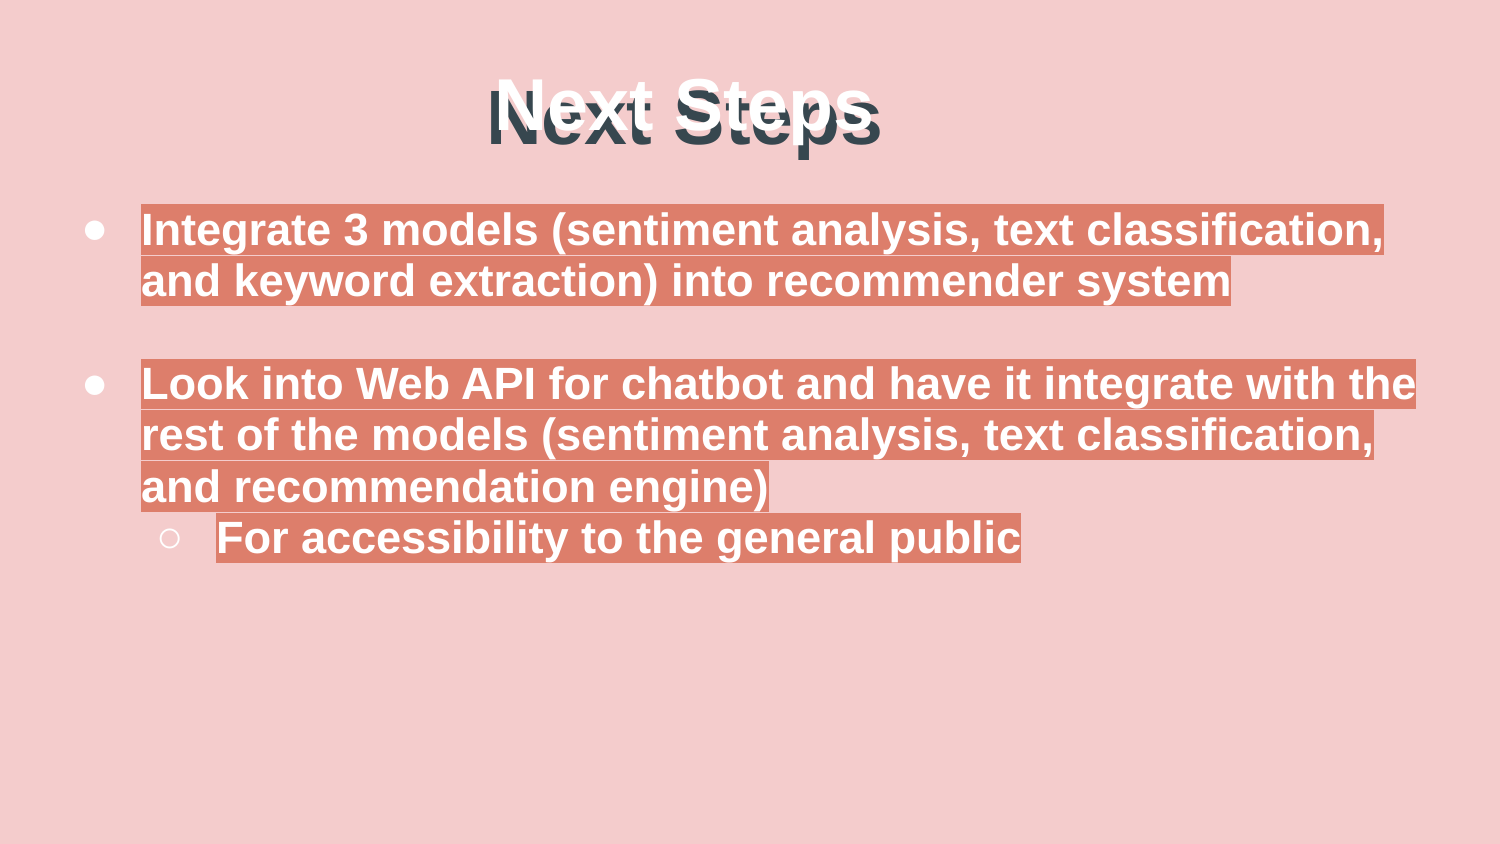

# Next Steps
Next Steps
Integrate 3 models (sentiment analysis, text classification, and keyword extraction) into recommender system

Look into Web API for chatbot and have it integrate with the rest of the models (sentiment analysis, text classification, and recommendation engine)
For accessibility to the general public